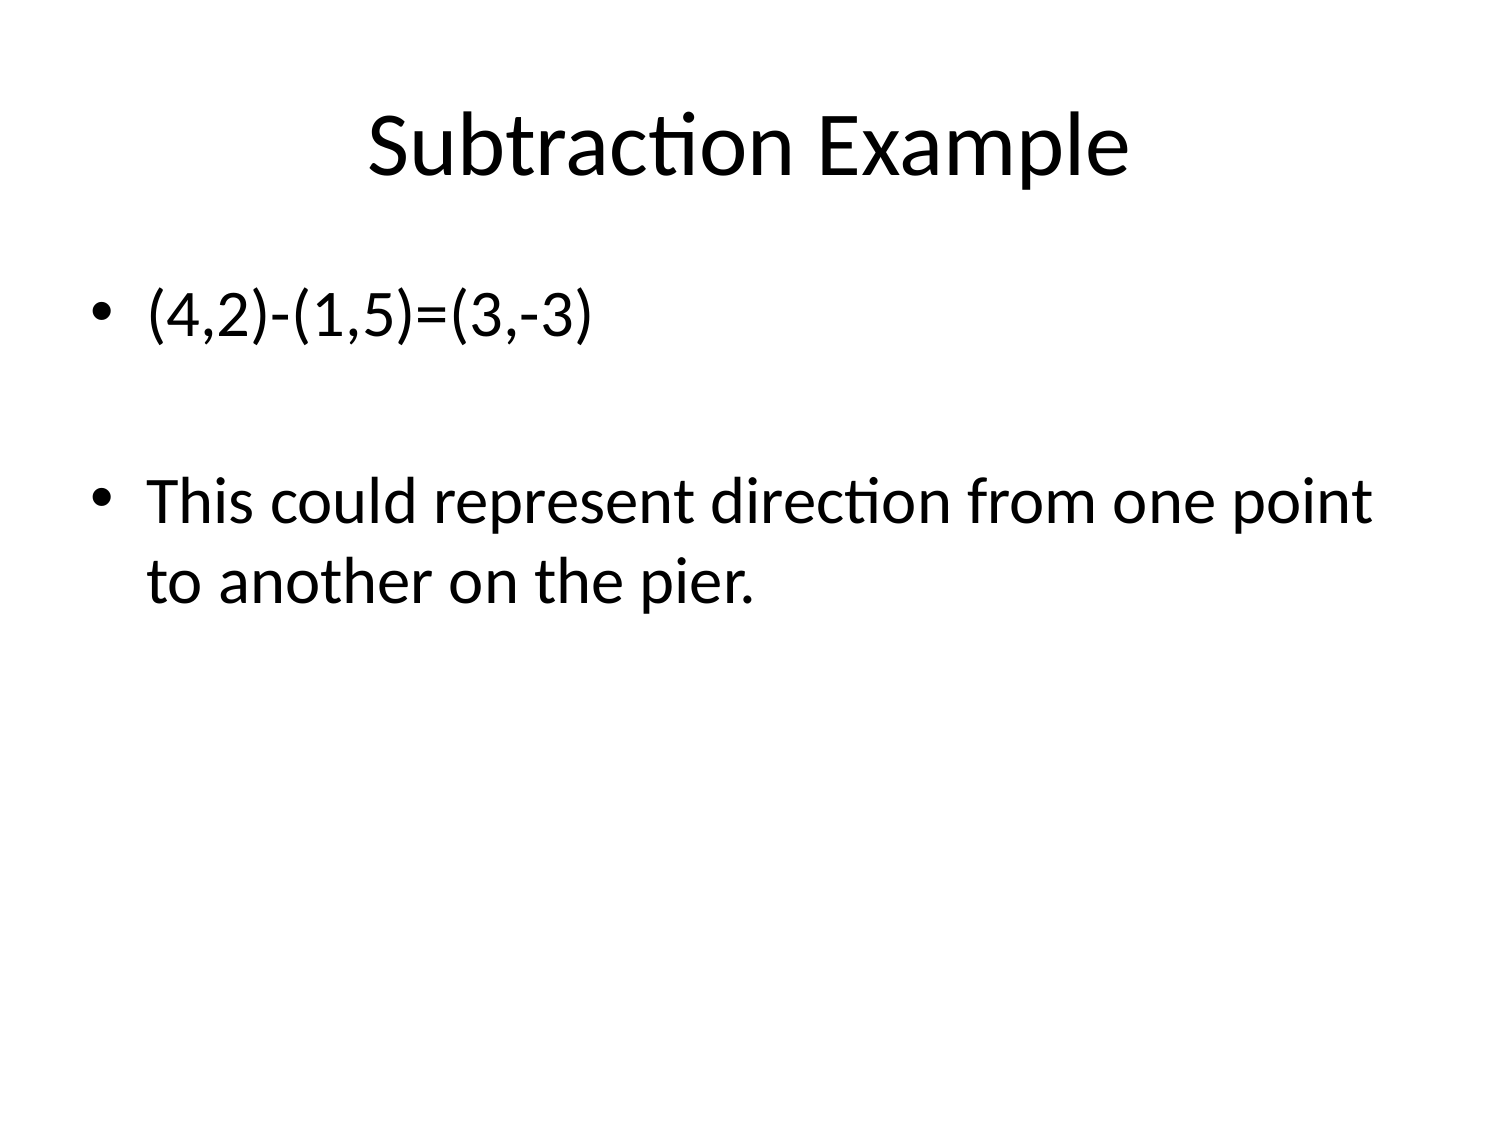

# Subtraction Example
(4,2)-(1,5)=(3,-3)

This could represent direction from one point to another on the pier.